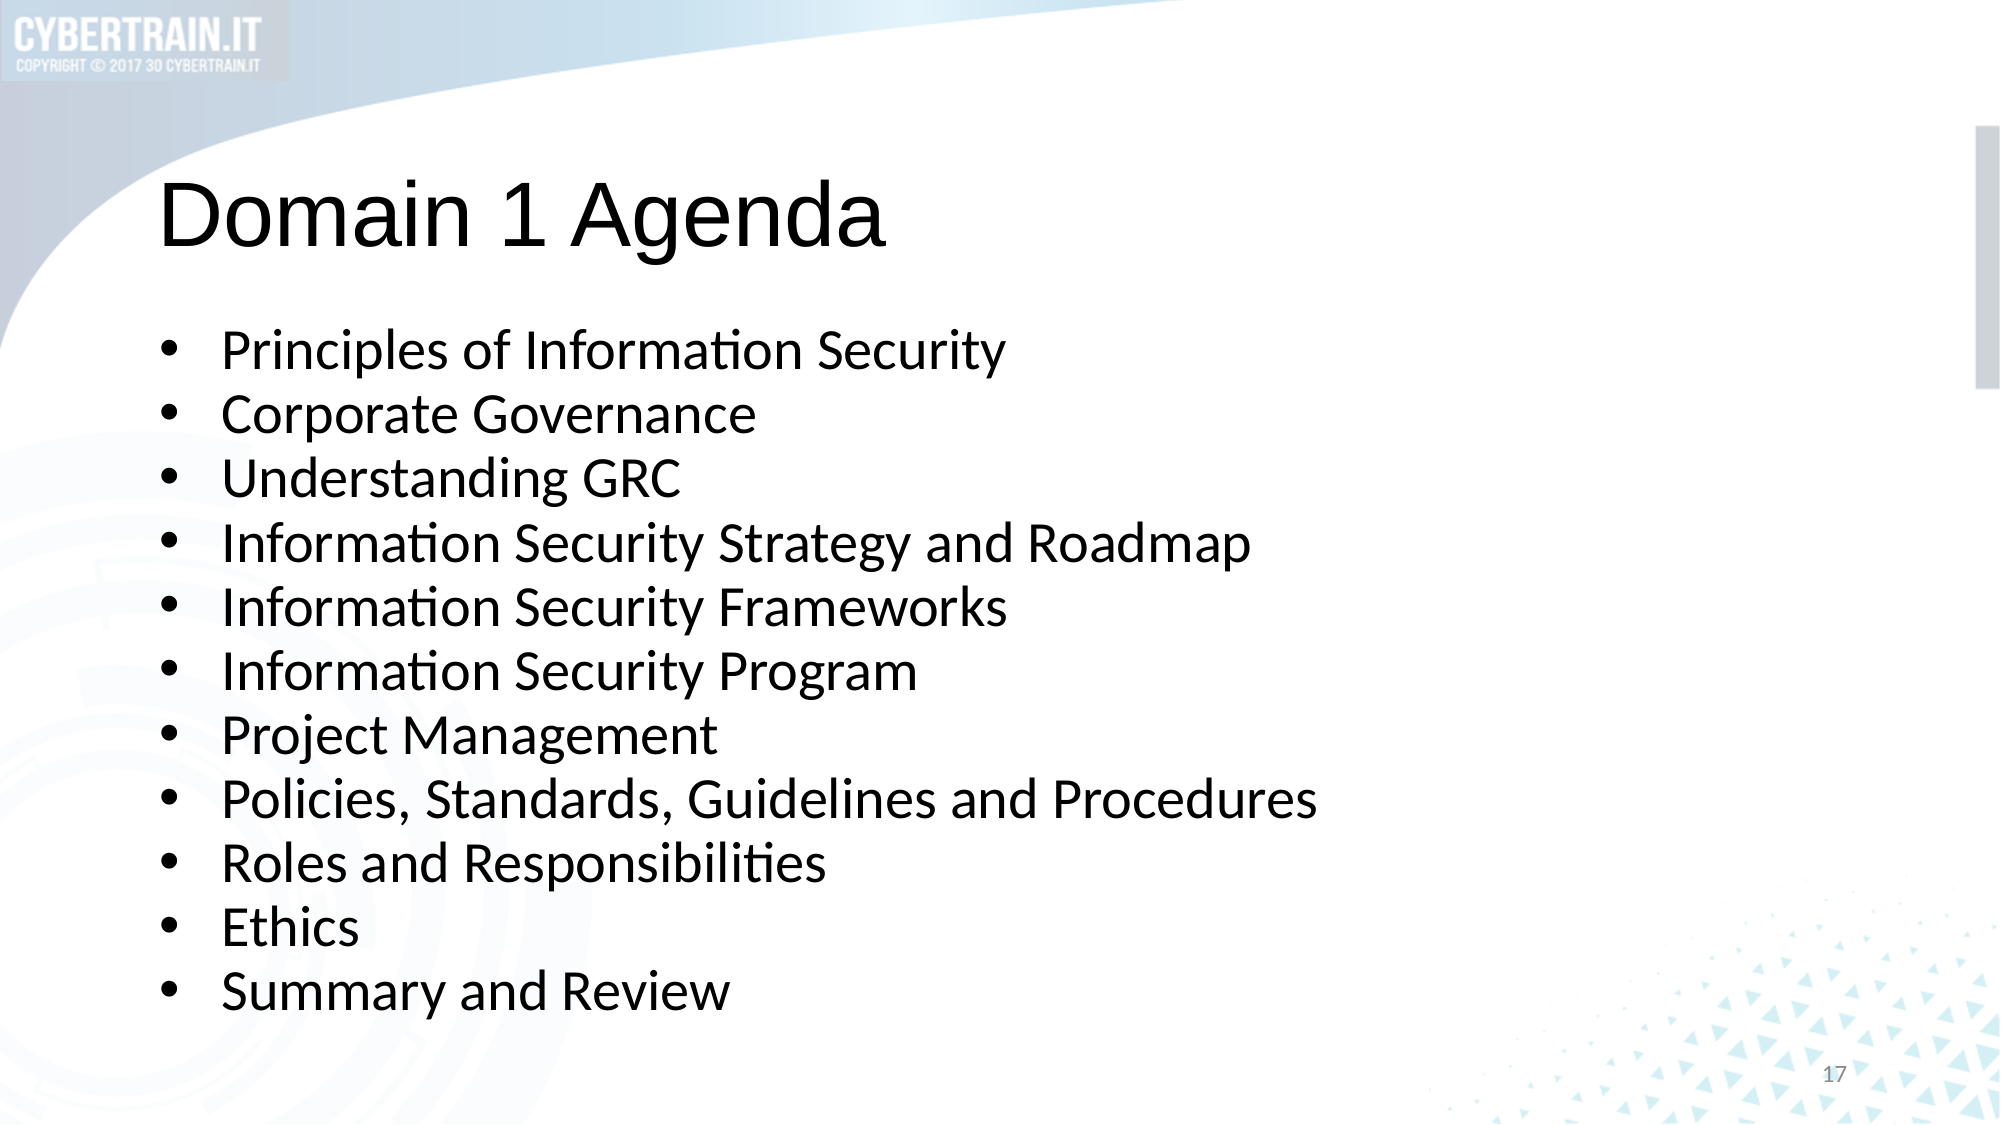

# Domain 1 Agenda
Principles of Information Security
Corporate Governance
Understanding GRC
Information Security Strategy and Roadmap
Information Security Frameworks
Information Security Program
Project Management
Policies, Standards, Guidelines and Procedures
Roles and Responsibilities
Ethics
Summary and Review

17